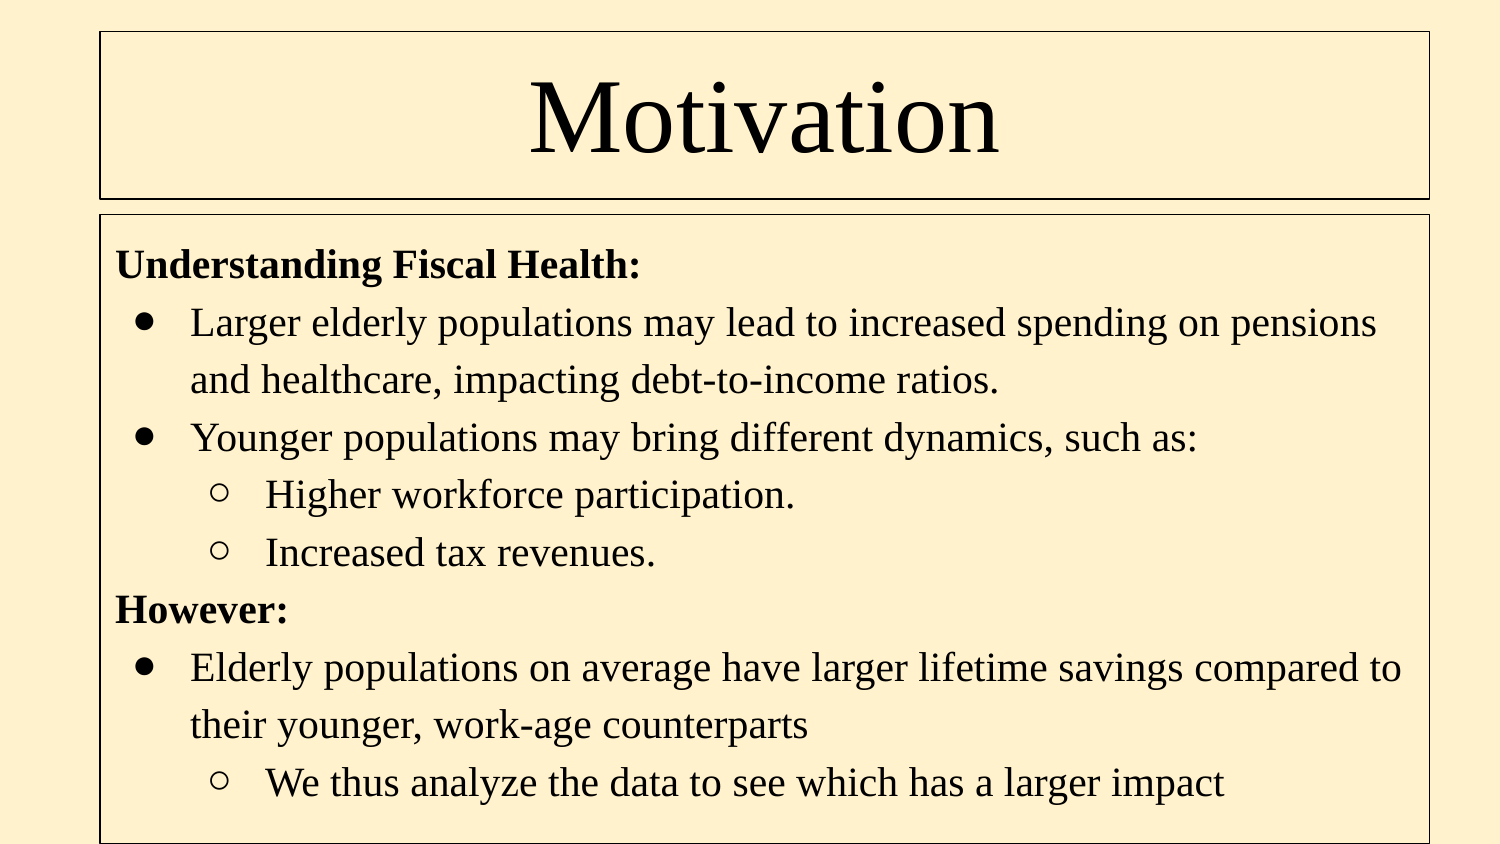

Motivation
Understanding Fiscal Health:
Larger elderly populations may lead to increased spending on pensions and healthcare, impacting debt-to-income ratios.
Younger populations may bring different dynamics, such as:
Higher workforce participation.
Increased tax revenues.
However:
Elderly populations on average have larger lifetime savings compared to their younger, work-age counterparts
We thus analyze the data to see which has a larger impact